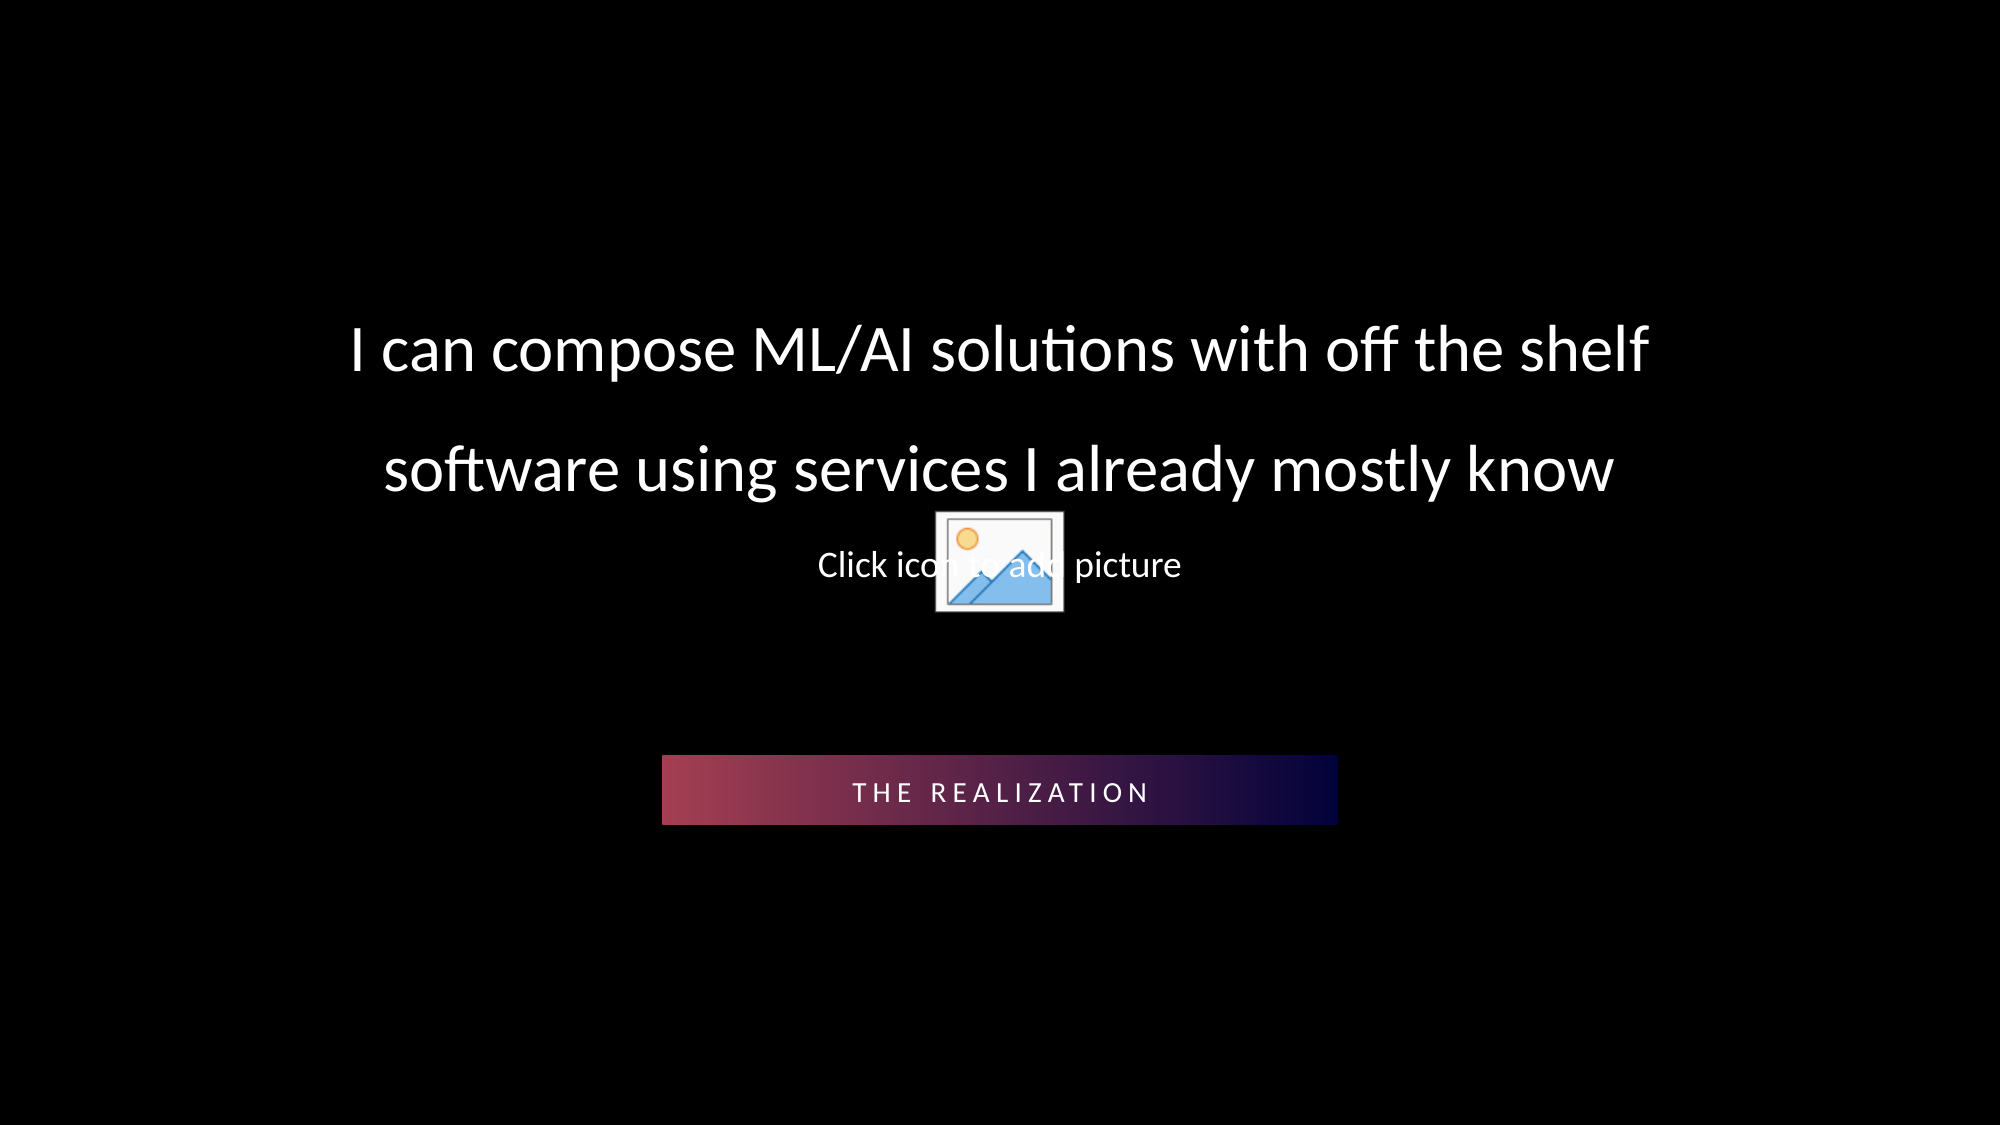

I can compose ML/AI solutions with off the shelf software using services I already mostly know
# The Realization